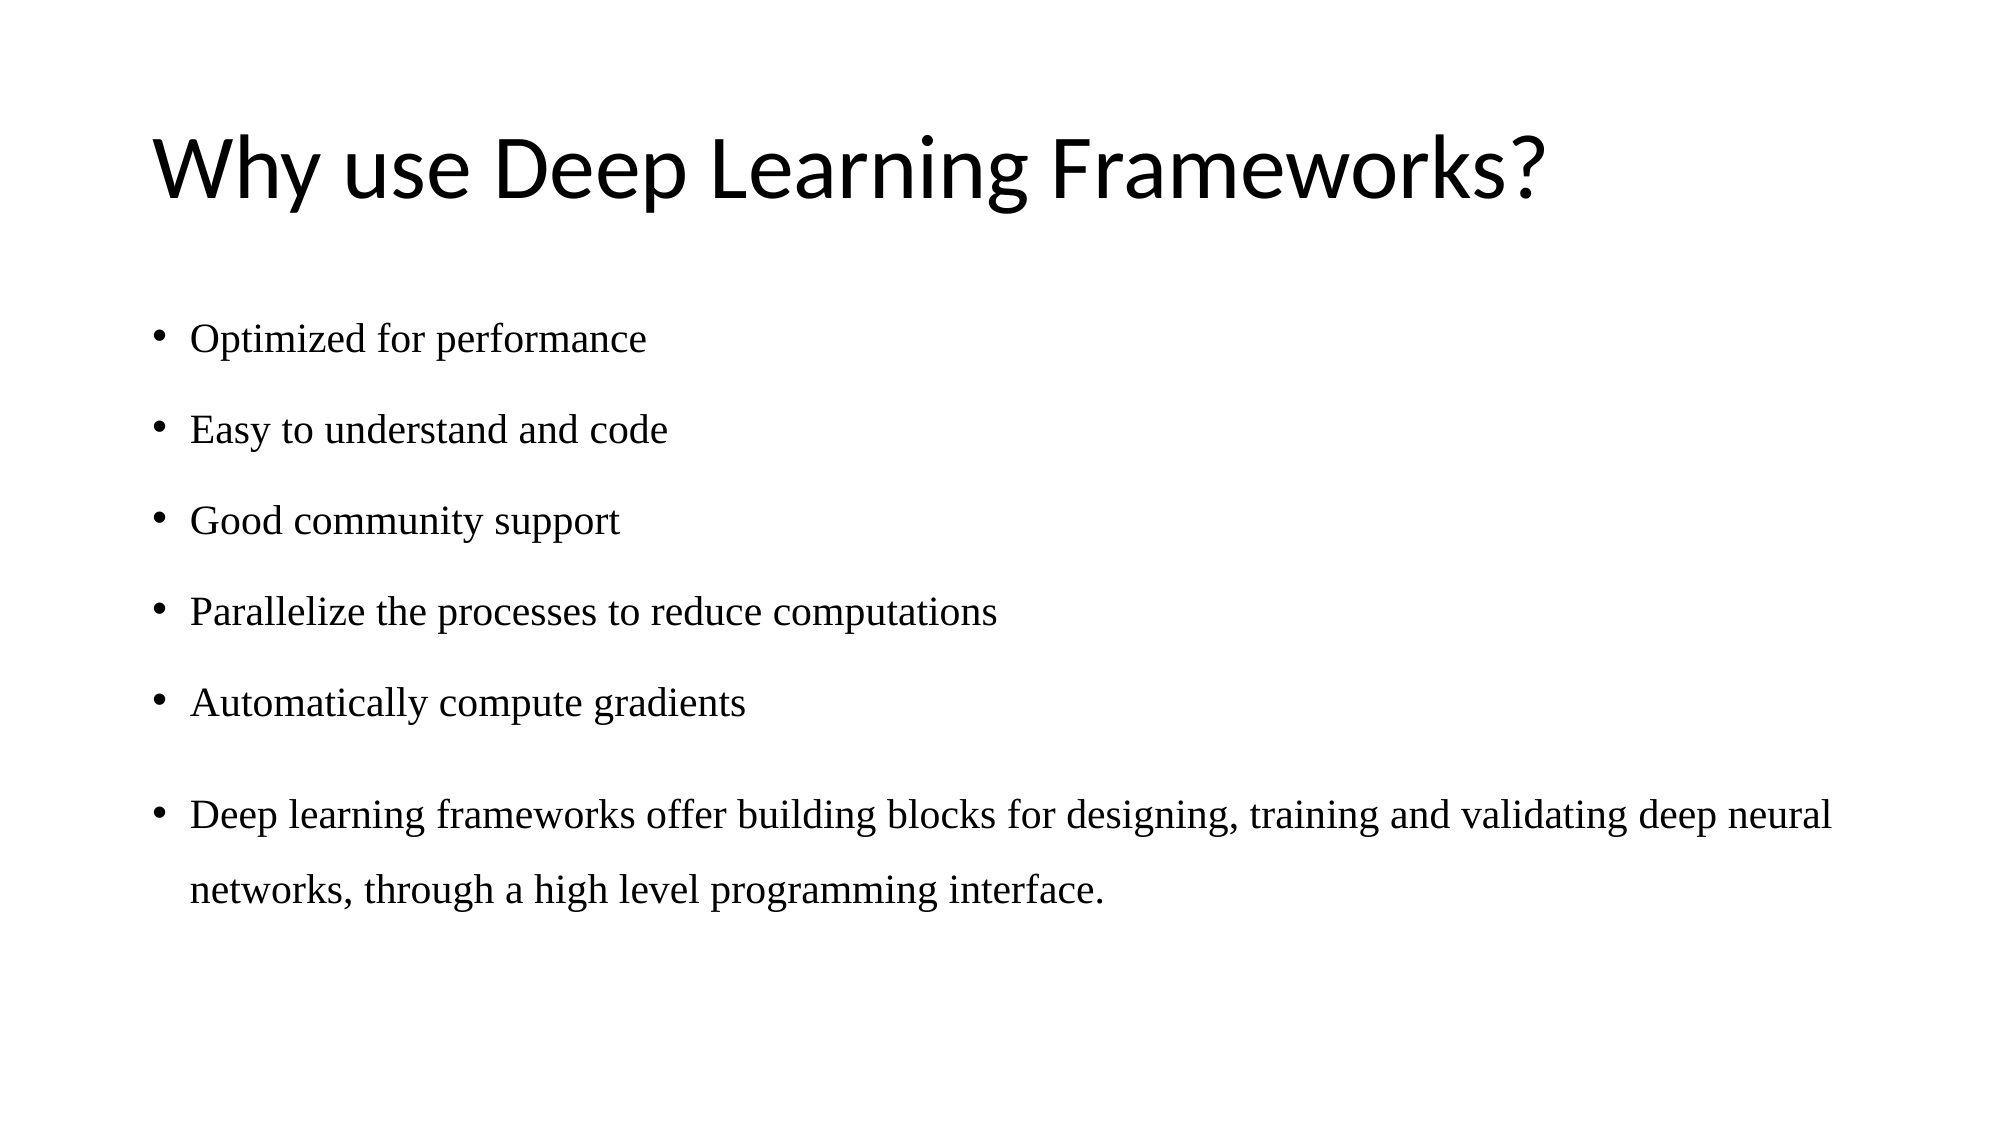

# Why use Deep Learning Frameworks?
Optimized for performance
Easy to understand and code
Good community support
Parallelize the processes to reduce computations
Automatically compute gradients
Deep learning frameworks offer building blocks for designing, training and validating deep neural networks, through a high level programming interface.